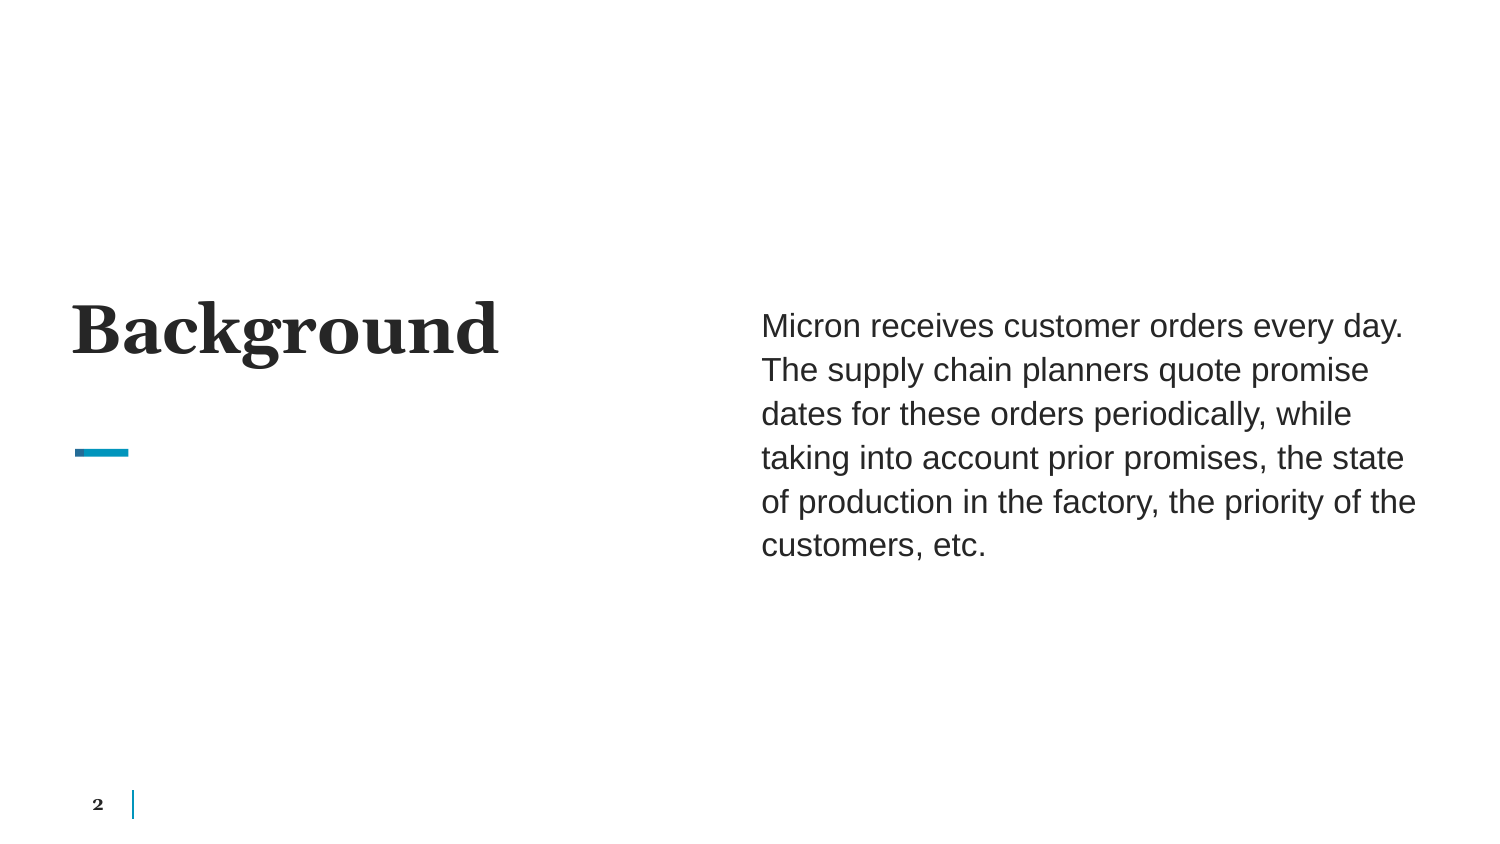

# Background
Micron receives customer orders every day.
The supply chain planners quote promise dates for these orders periodically, while taking into account prior promises, the state of production in the factory, the priority of the customers, etc.

2